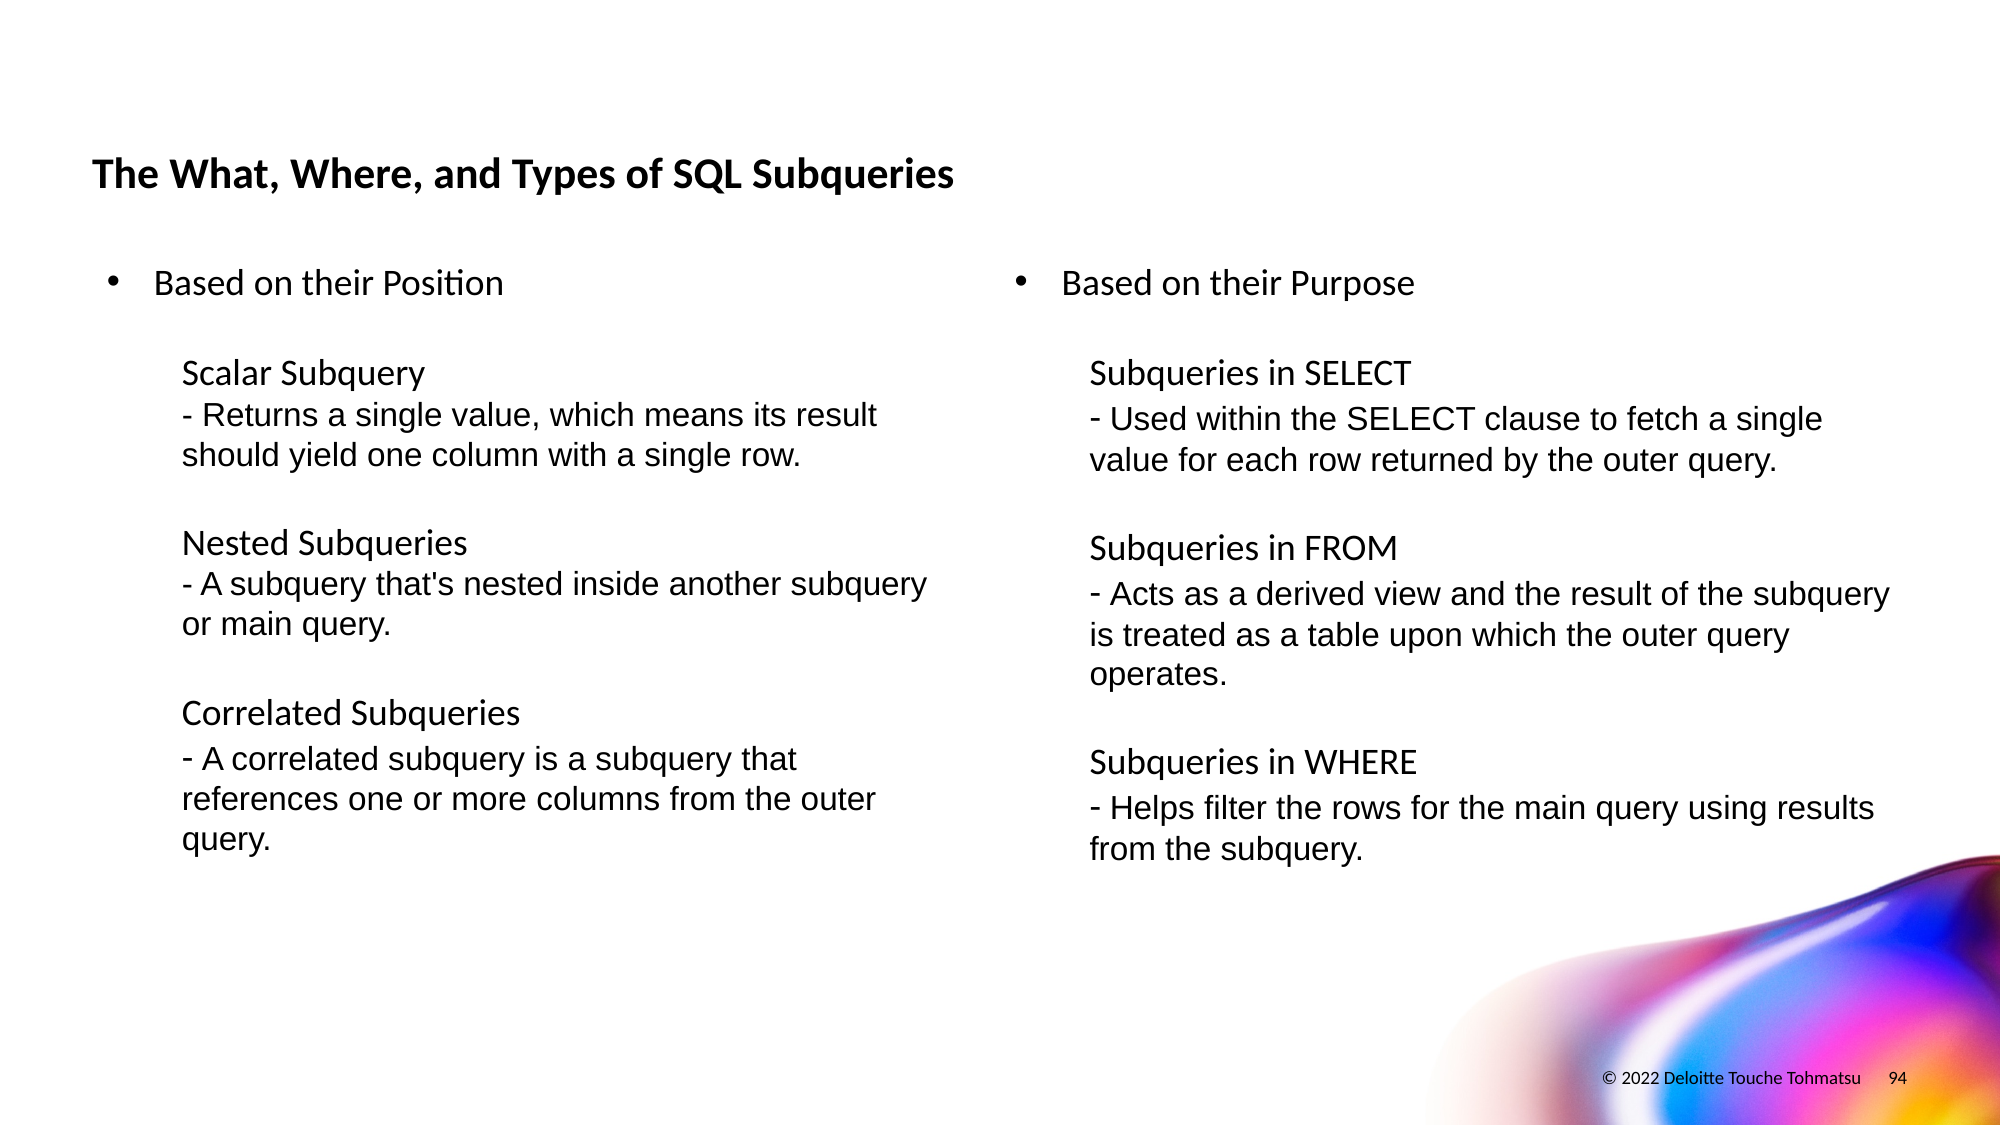

# The What, Where, and Types of SQL Subqueries
Based on their Position

Scalar Subquery
- Returns a single value, which means its result should yield one column with a single row.

Nested Subqueries
- A subquery that's nested inside another subquery or main query.

Correlated Subqueries
- A correlated subquery is a subquery that references one or more columns from the outer query.

Based on their Purpose

Subqueries in SELECT
- Used within the SELECT clause to fetch a single value for each row returned by the outer query.

Subqueries in FROM
- Acts as a derived view and the result of the subquery is treated as a table upon which the outer query operates.

Subqueries in WHERE
- Helps filter the rows for the main query using results from the subquery.